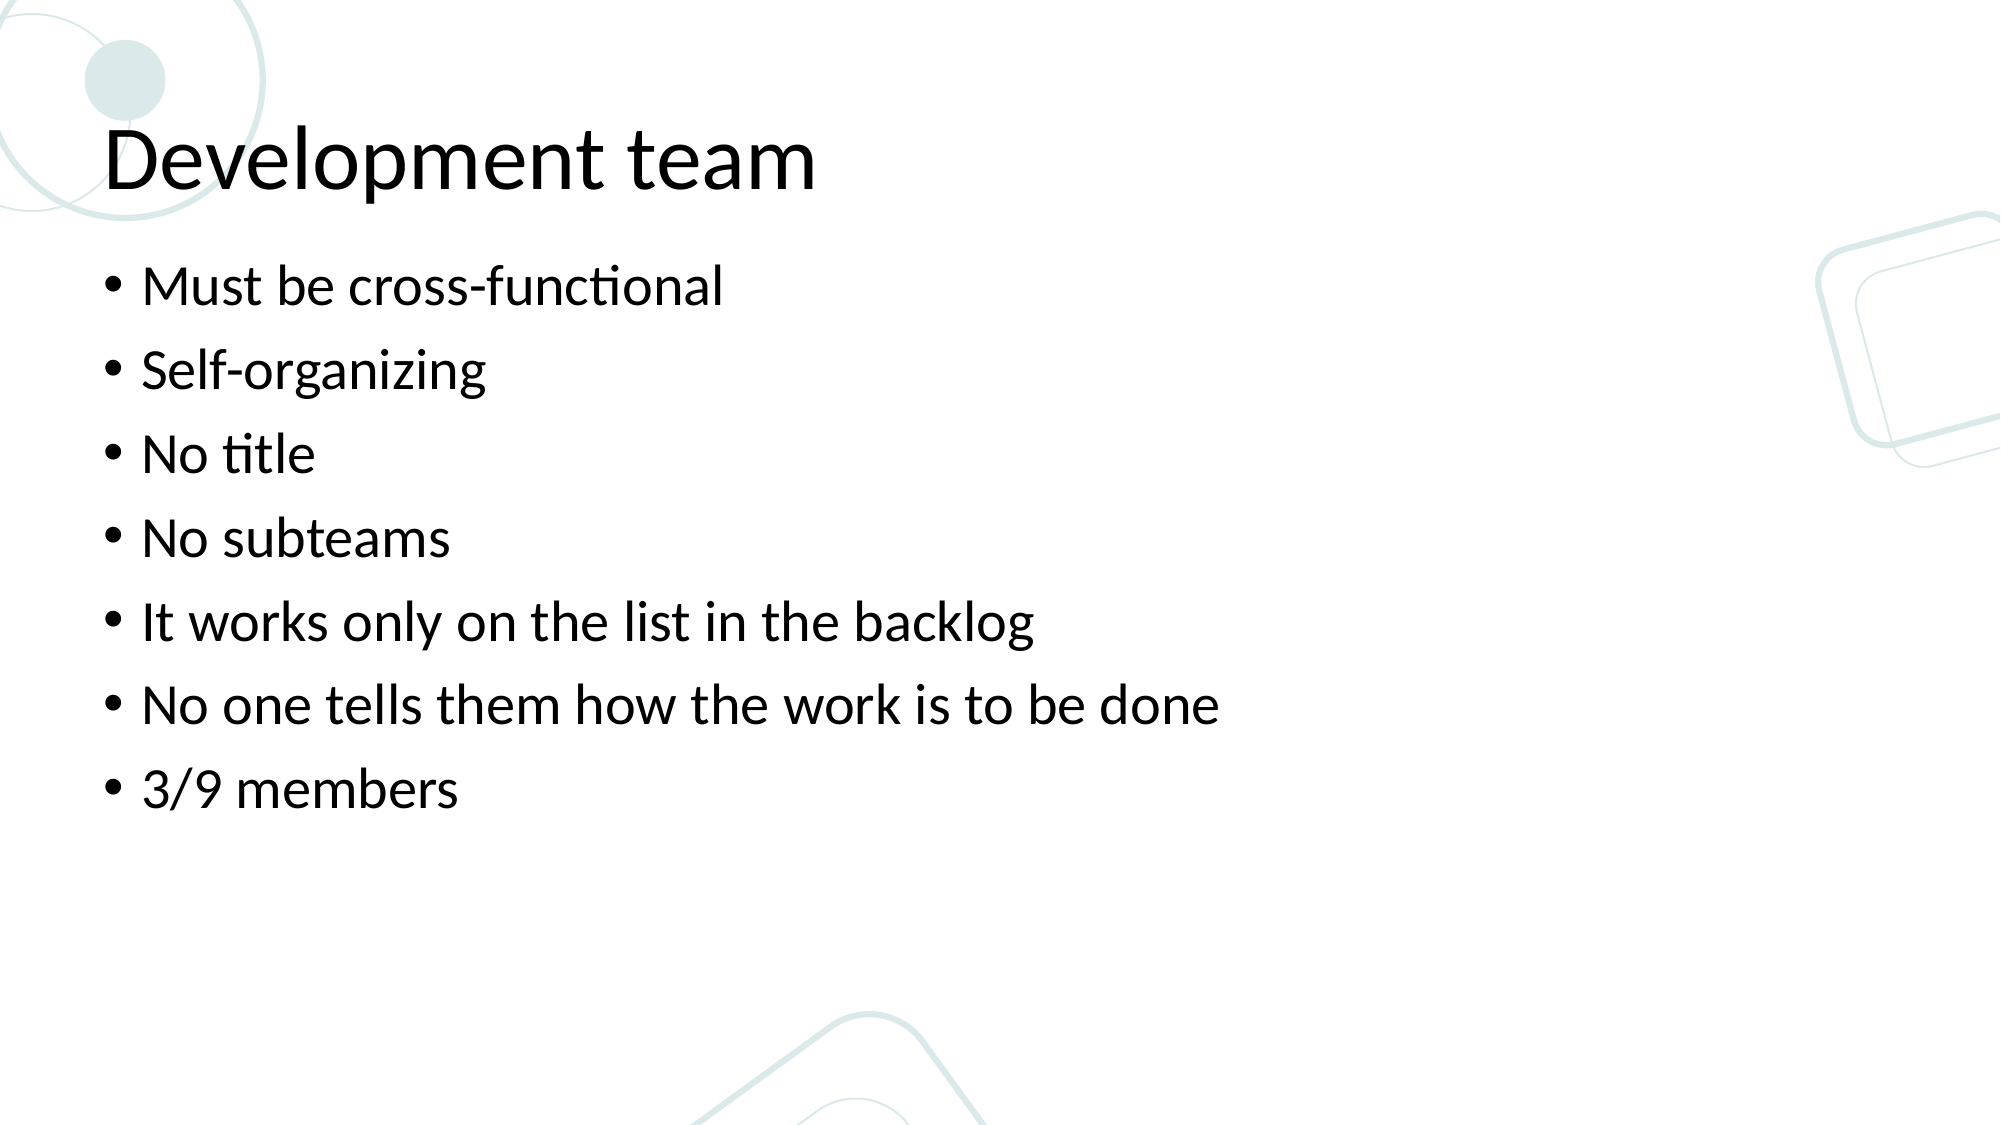

# Development team

Must be cross-functional
Self-organizing
No title
No subteams
It works only on the list in the backlog
No one tells them how the work is to be done
3/9 members